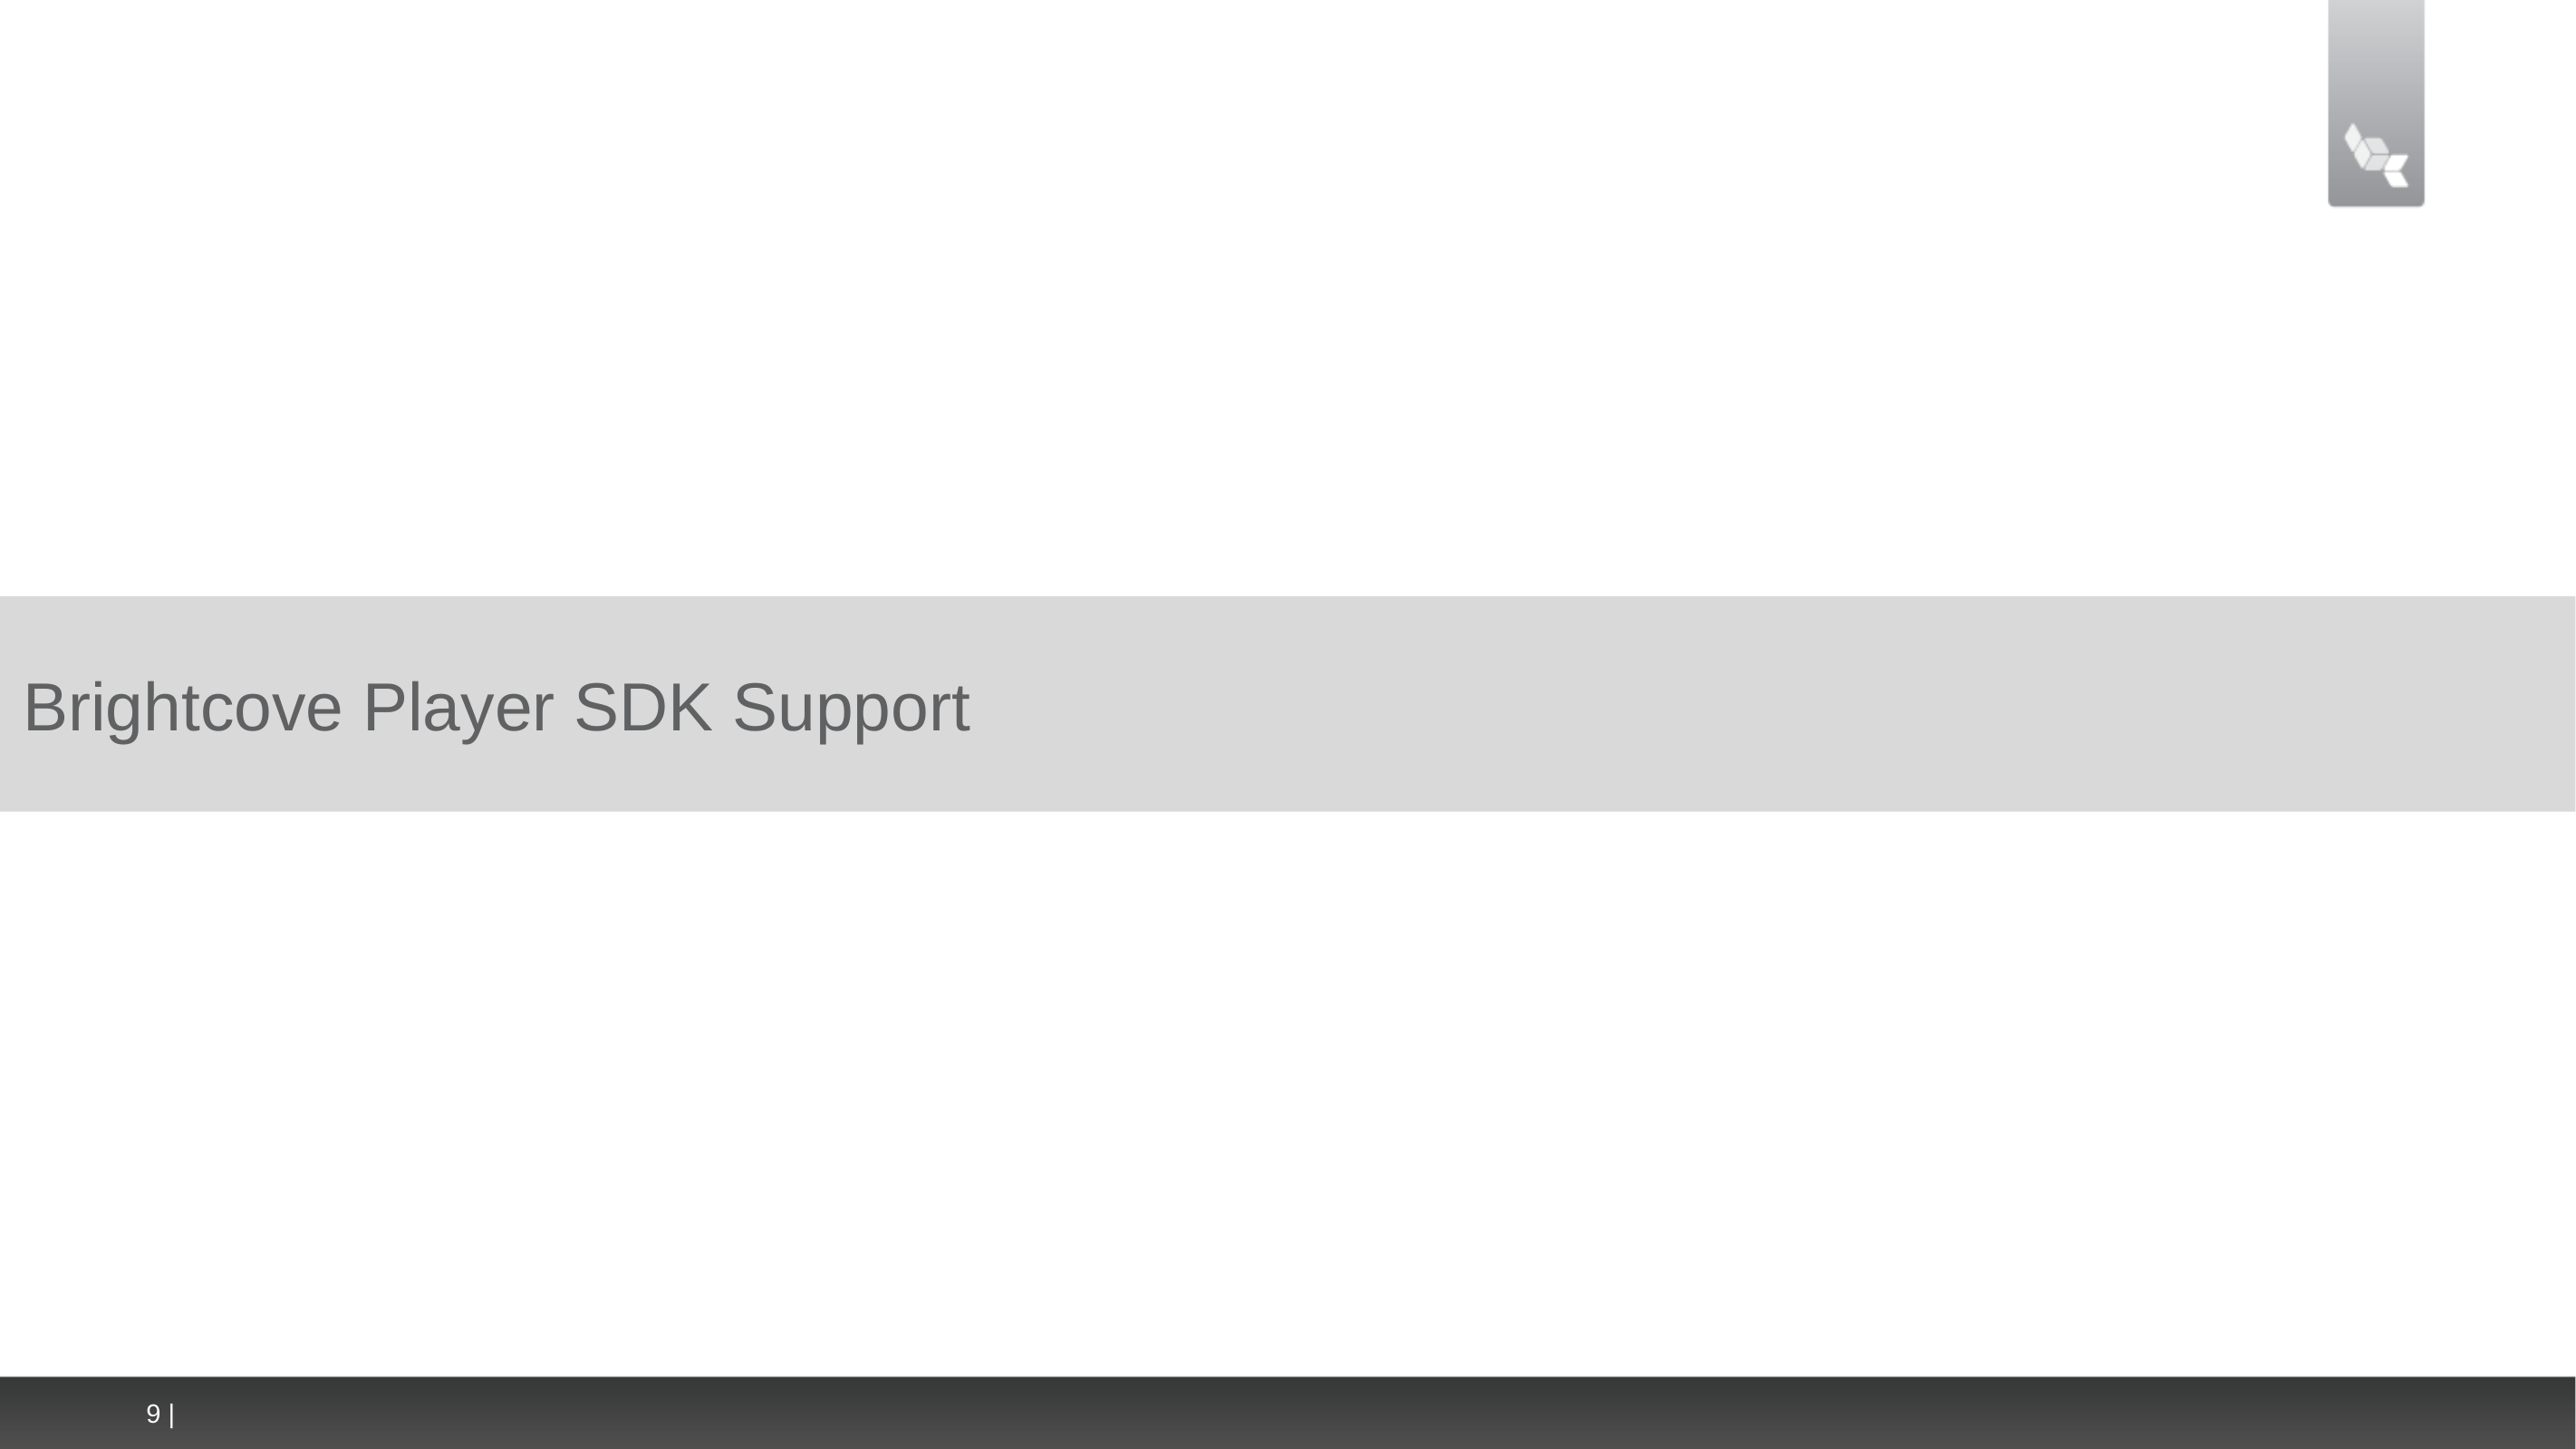

# Brightcove Player SDK Support
9 |